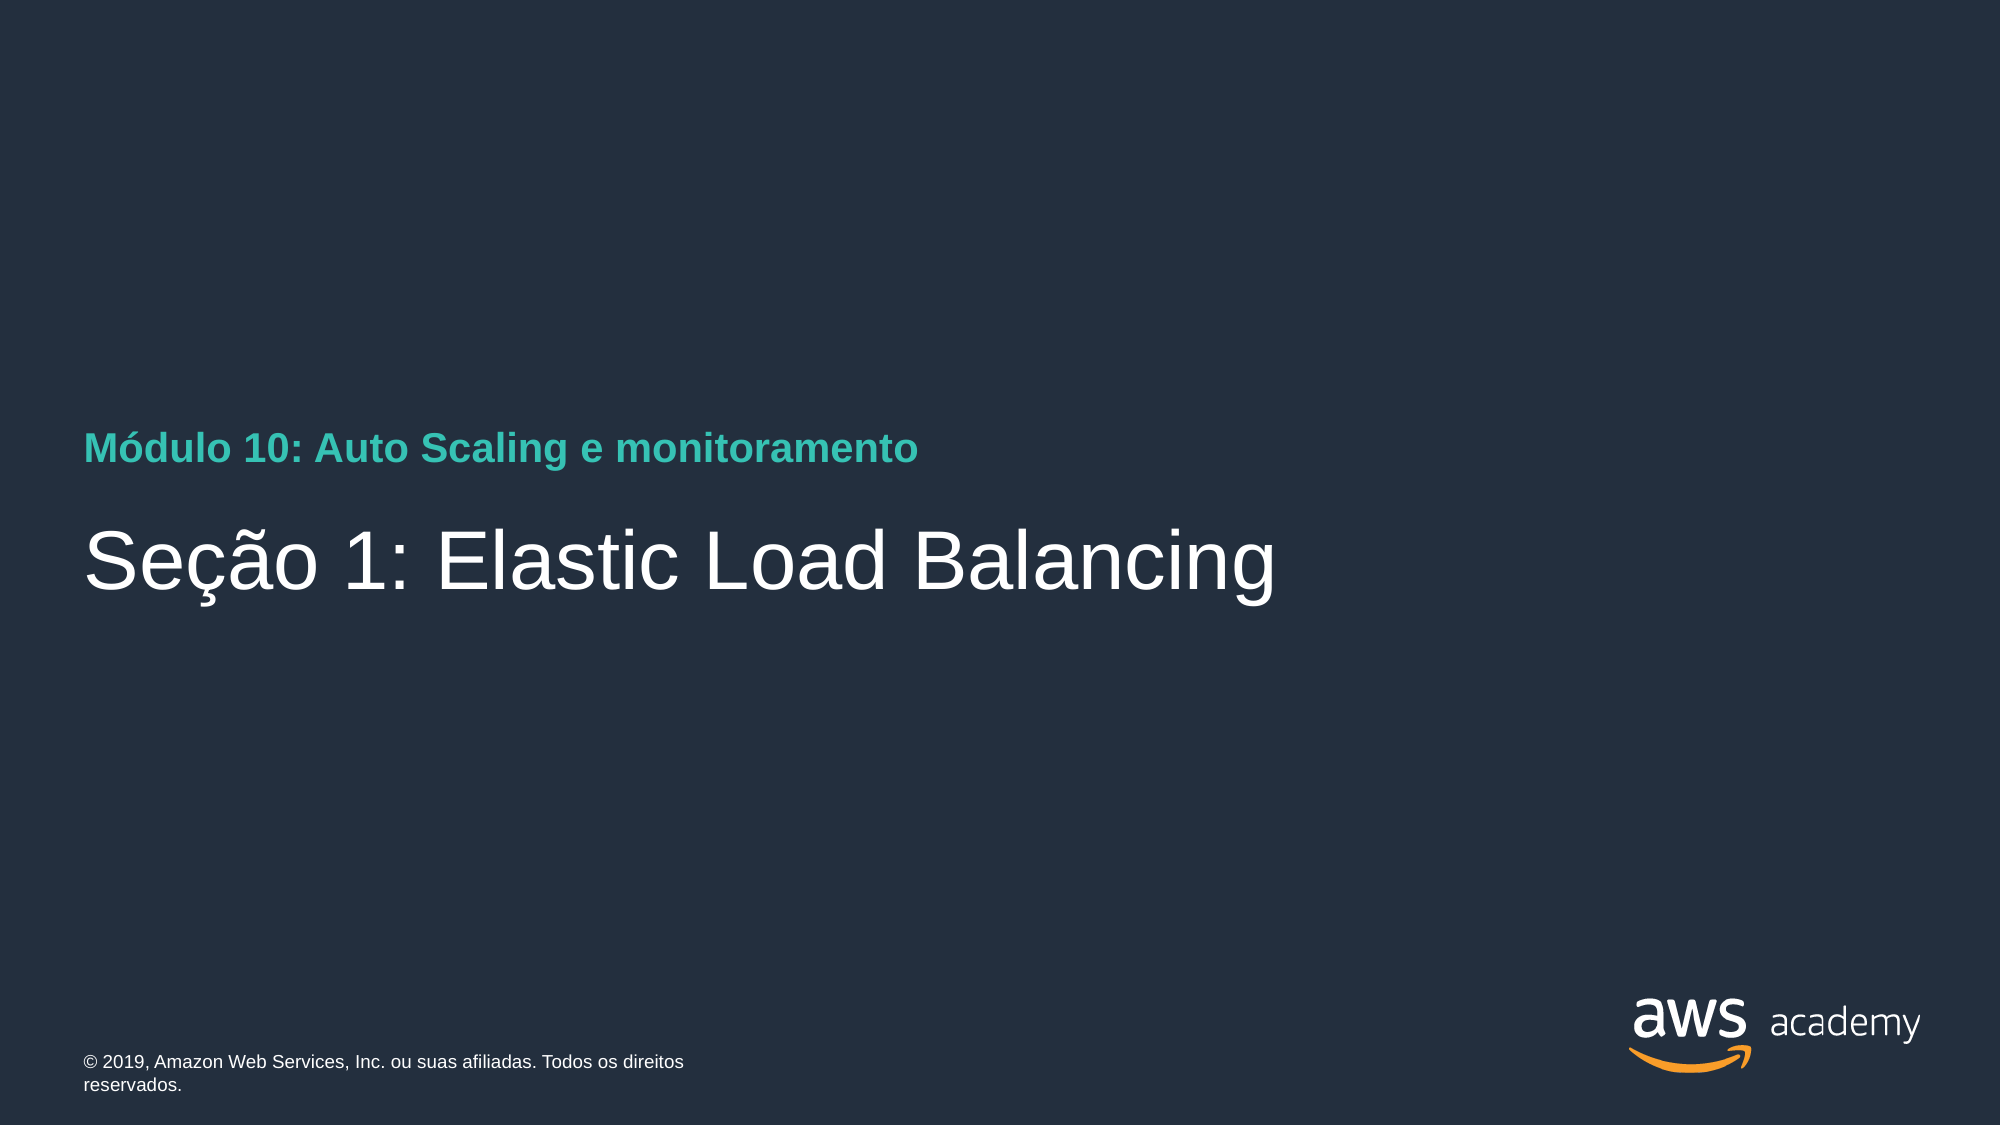

Módulo 10: Auto Scaling e monitoramento
# Seção 1: Elastic Load Balancing
© 2019, Amazon Web Services, Inc. ou suas afiliadas. Todos os direitos reservados.